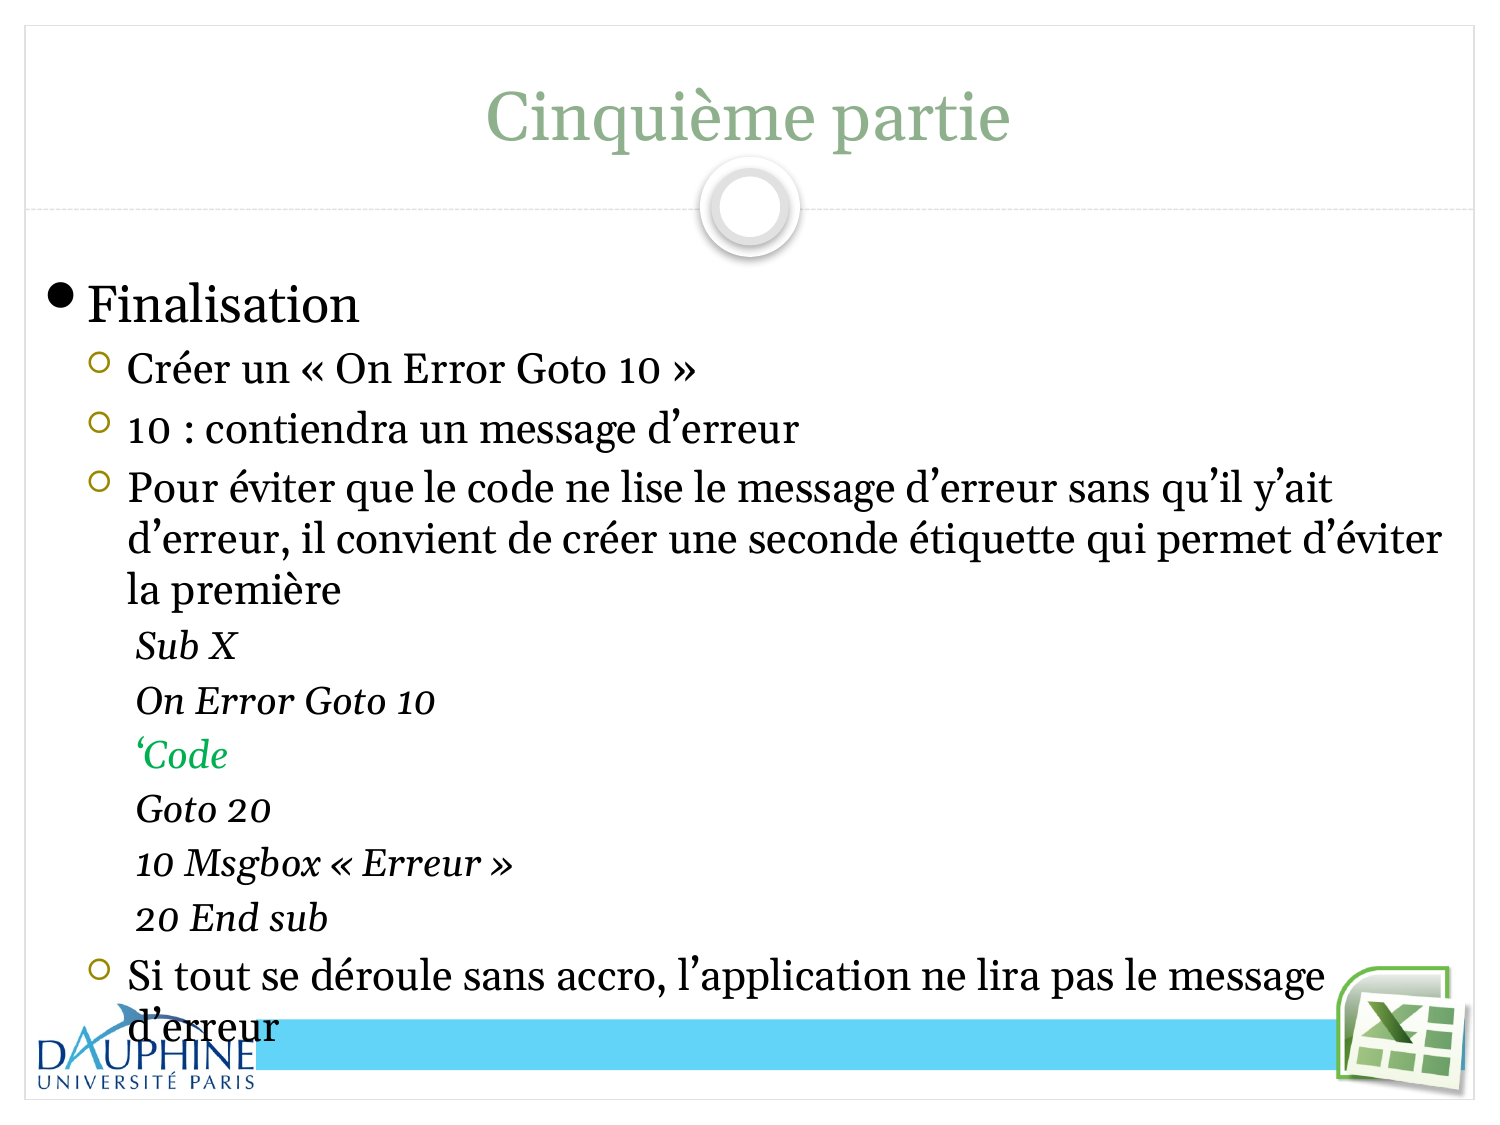

# Cinquième partie
Finalisation
Créer un « On Error Goto 10 »
10 : contiendra un message d’erreur
Pour éviter que le code ne lise le message d’erreur sans qu’il y’ait d’erreur, il convient de créer une seconde étiquette qui permet d’éviter la première
Sub X
On Error Goto 10
‘Code
Goto 20
10 Msgbox « Erreur »
20 End sub
Si tout se déroule sans accro, l’application ne lira pas le message d’erreur